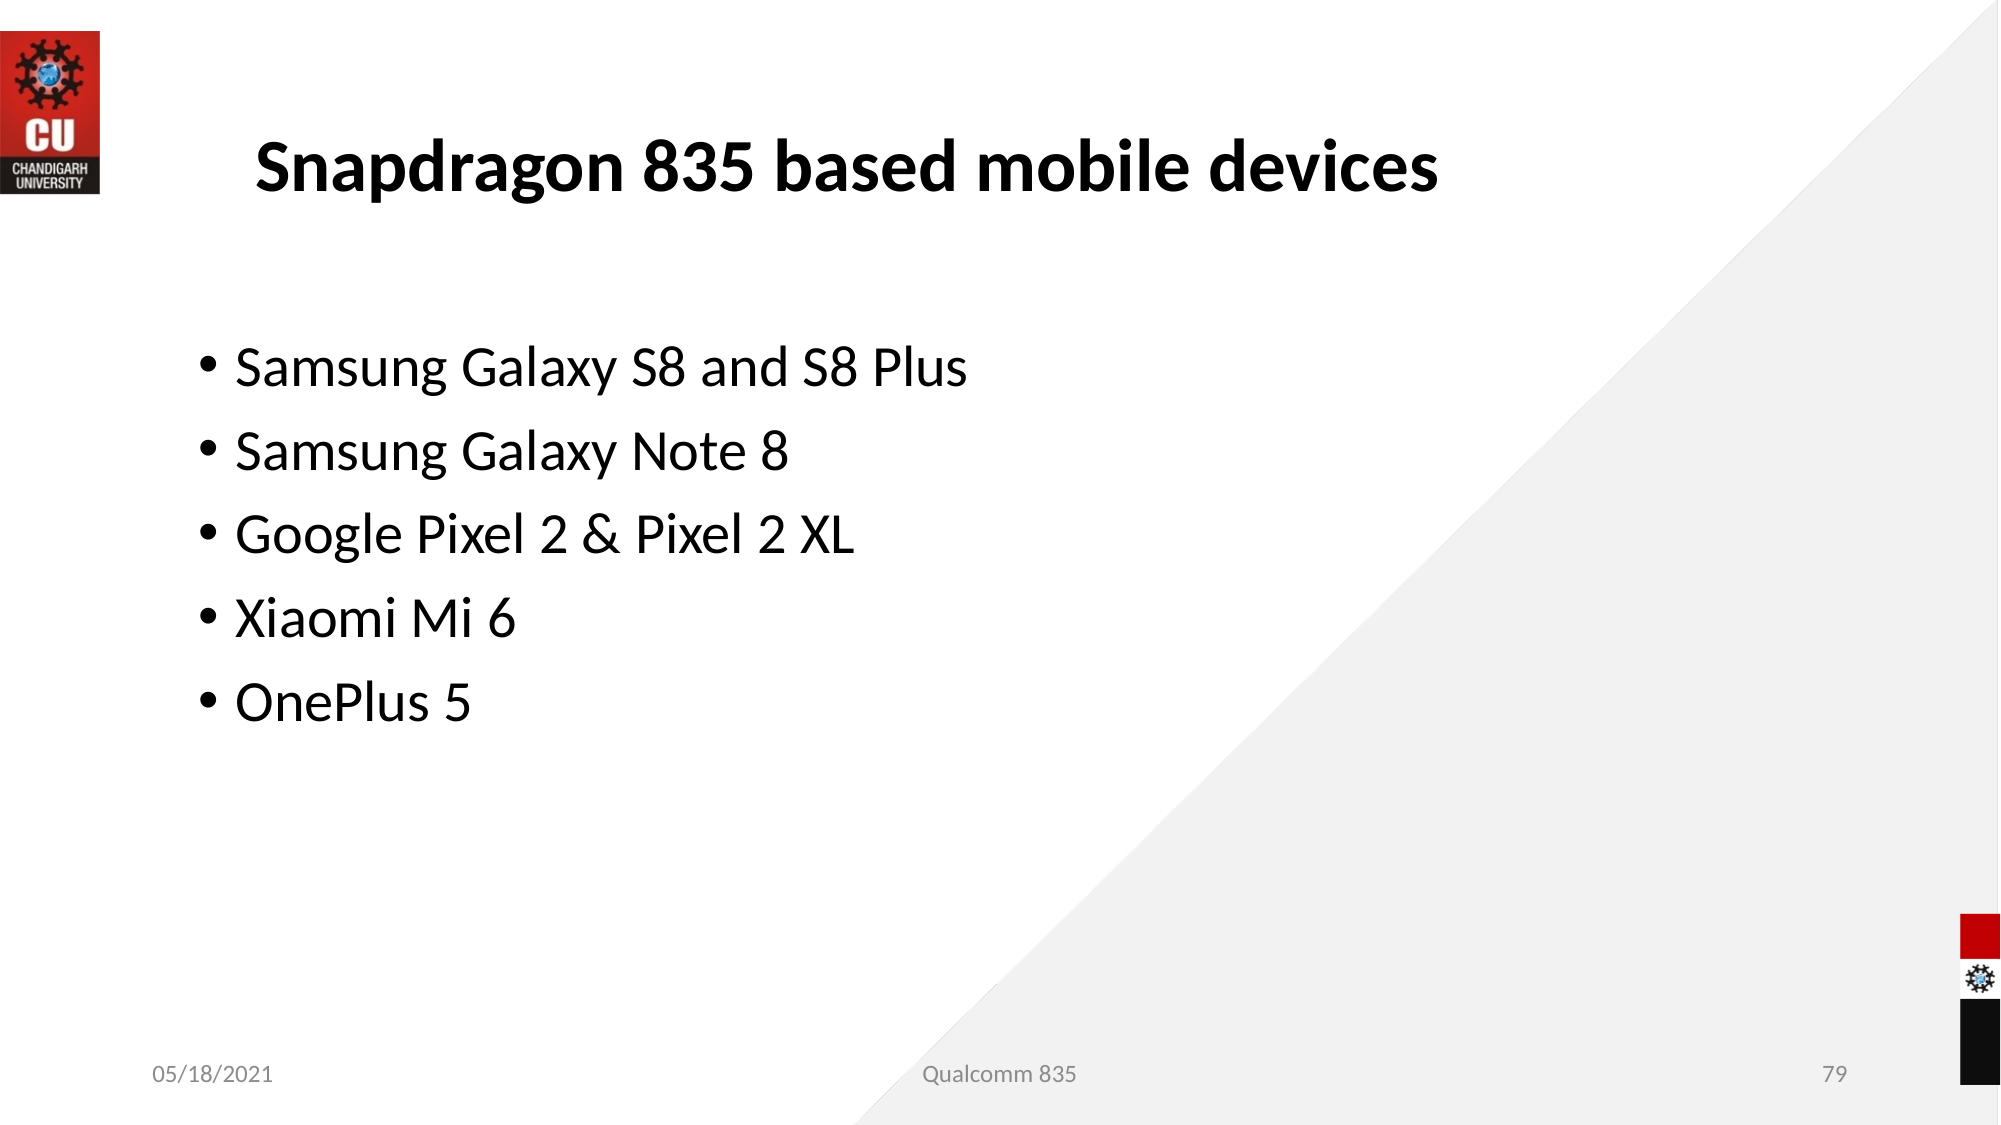

Snapdragon 835 based mobile devices
Samsung Galaxy S8 and S8 Plus
Samsung Galaxy Note 8
Google Pixel 2 & Pixel 2 XL
Xiaomi Mi 6
OnePlus 5

05/18/2021
Qualcomm 835
79